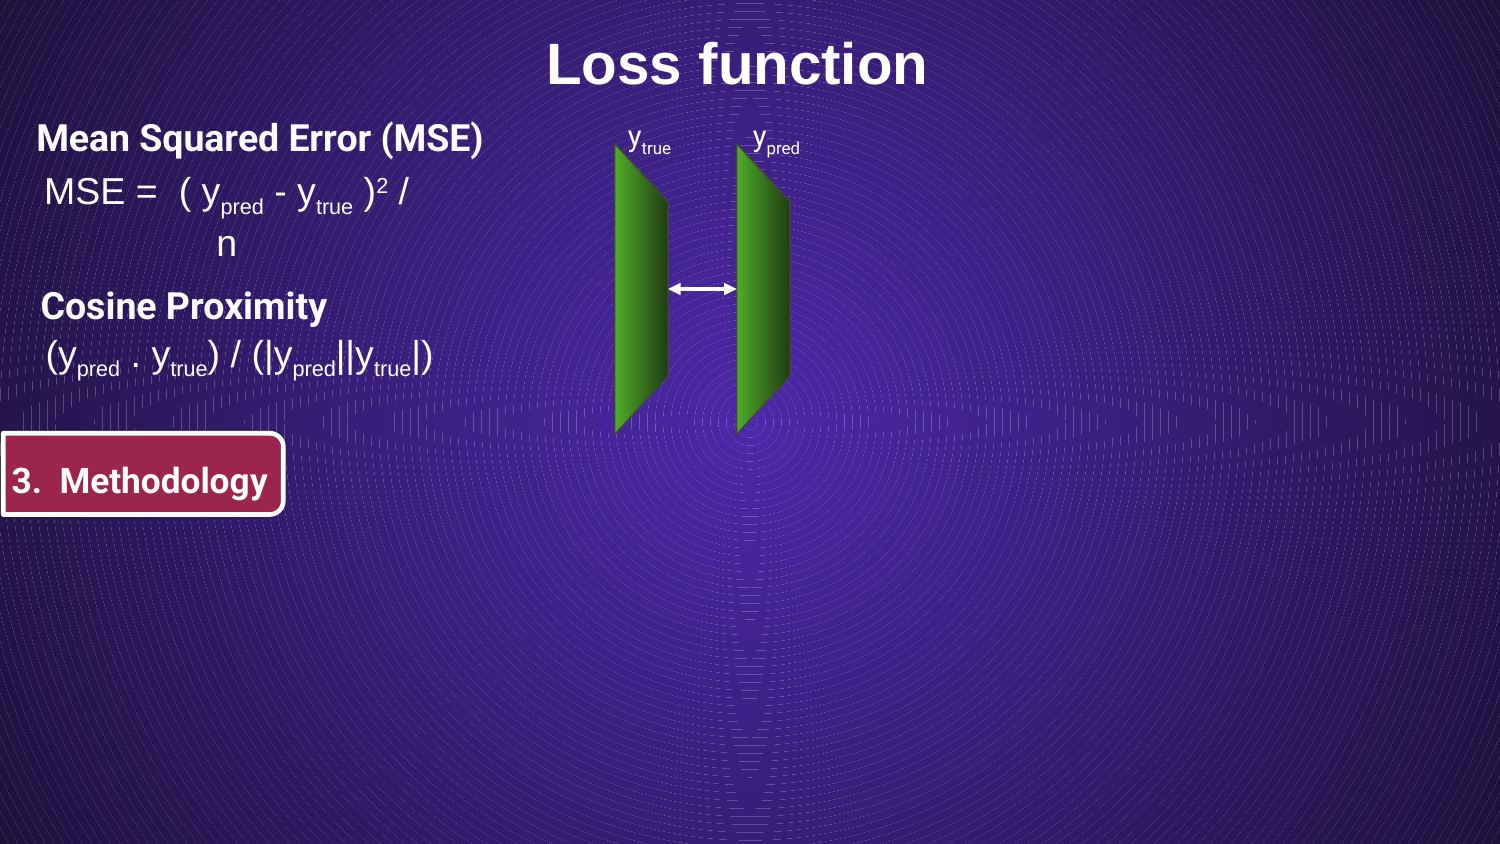

Loss function
Mean Squared Error (MSE)
ytrue
ypred

MSE =  ( ypred - ytrue )2 / n
Cosine Proximity
(ypred . ytrue) / (|ypred||ytrue|)

3.  Methodology